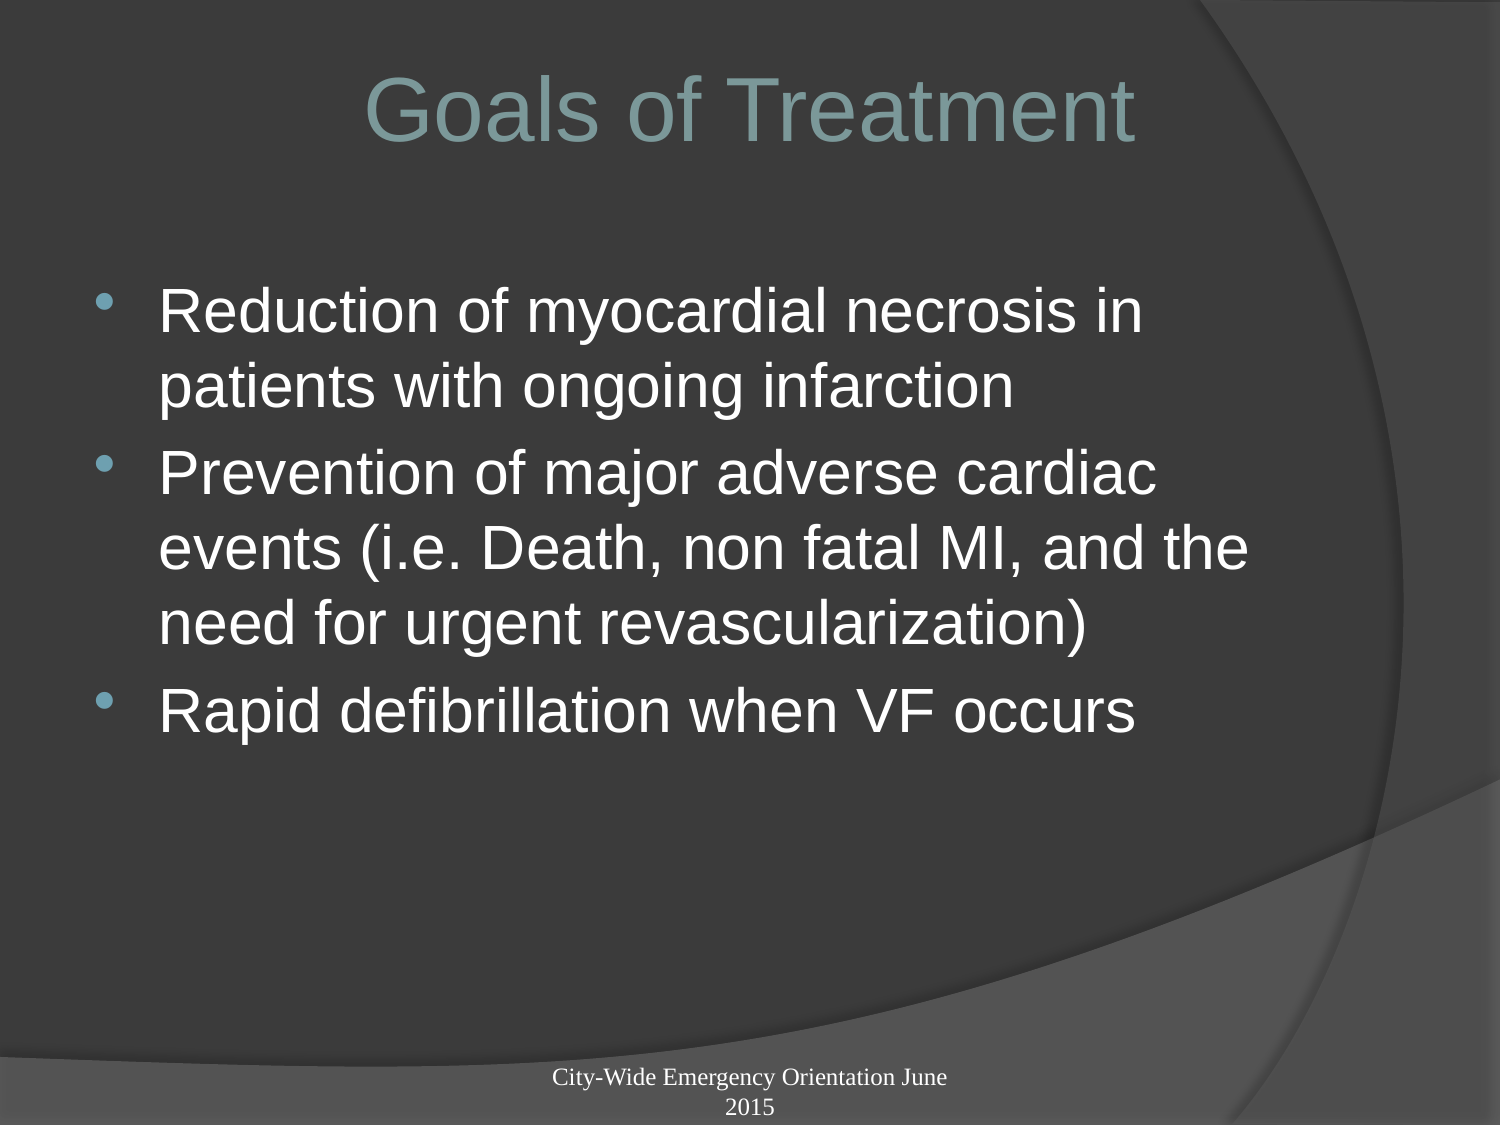

# Goals of Treatment
Reduction of myocardial necrosis in patients with ongoing infarction
Prevention of major adverse cardiac events (i.e. Death, non fatal MI, and the need for urgent revascularization)
Rapid defibrillation when VF occurs
City-Wide Emergency Orientation June 2015